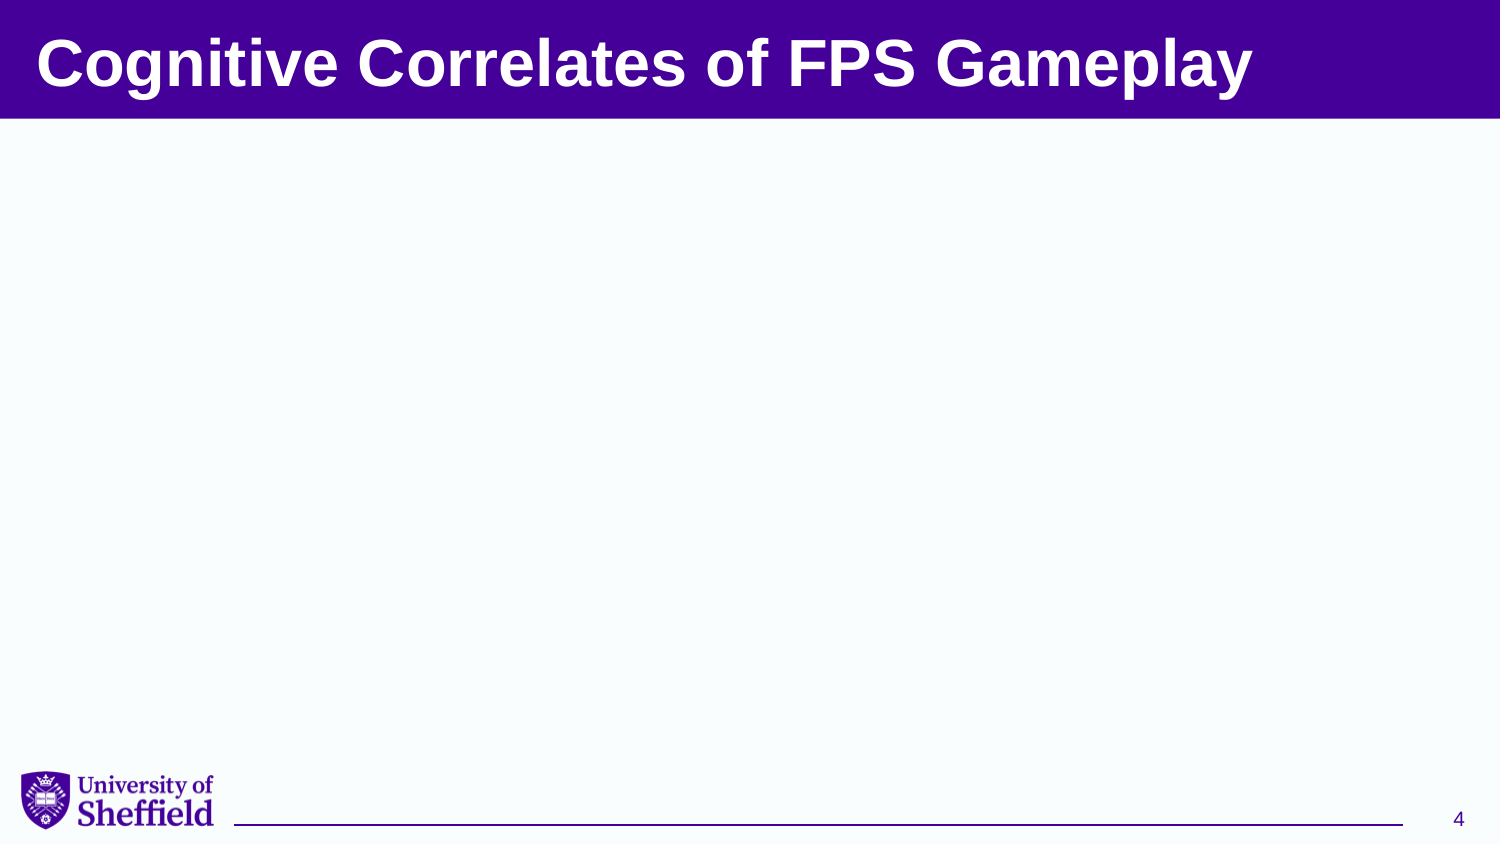

# Cognitive Correlates of FPS Gameplay

4